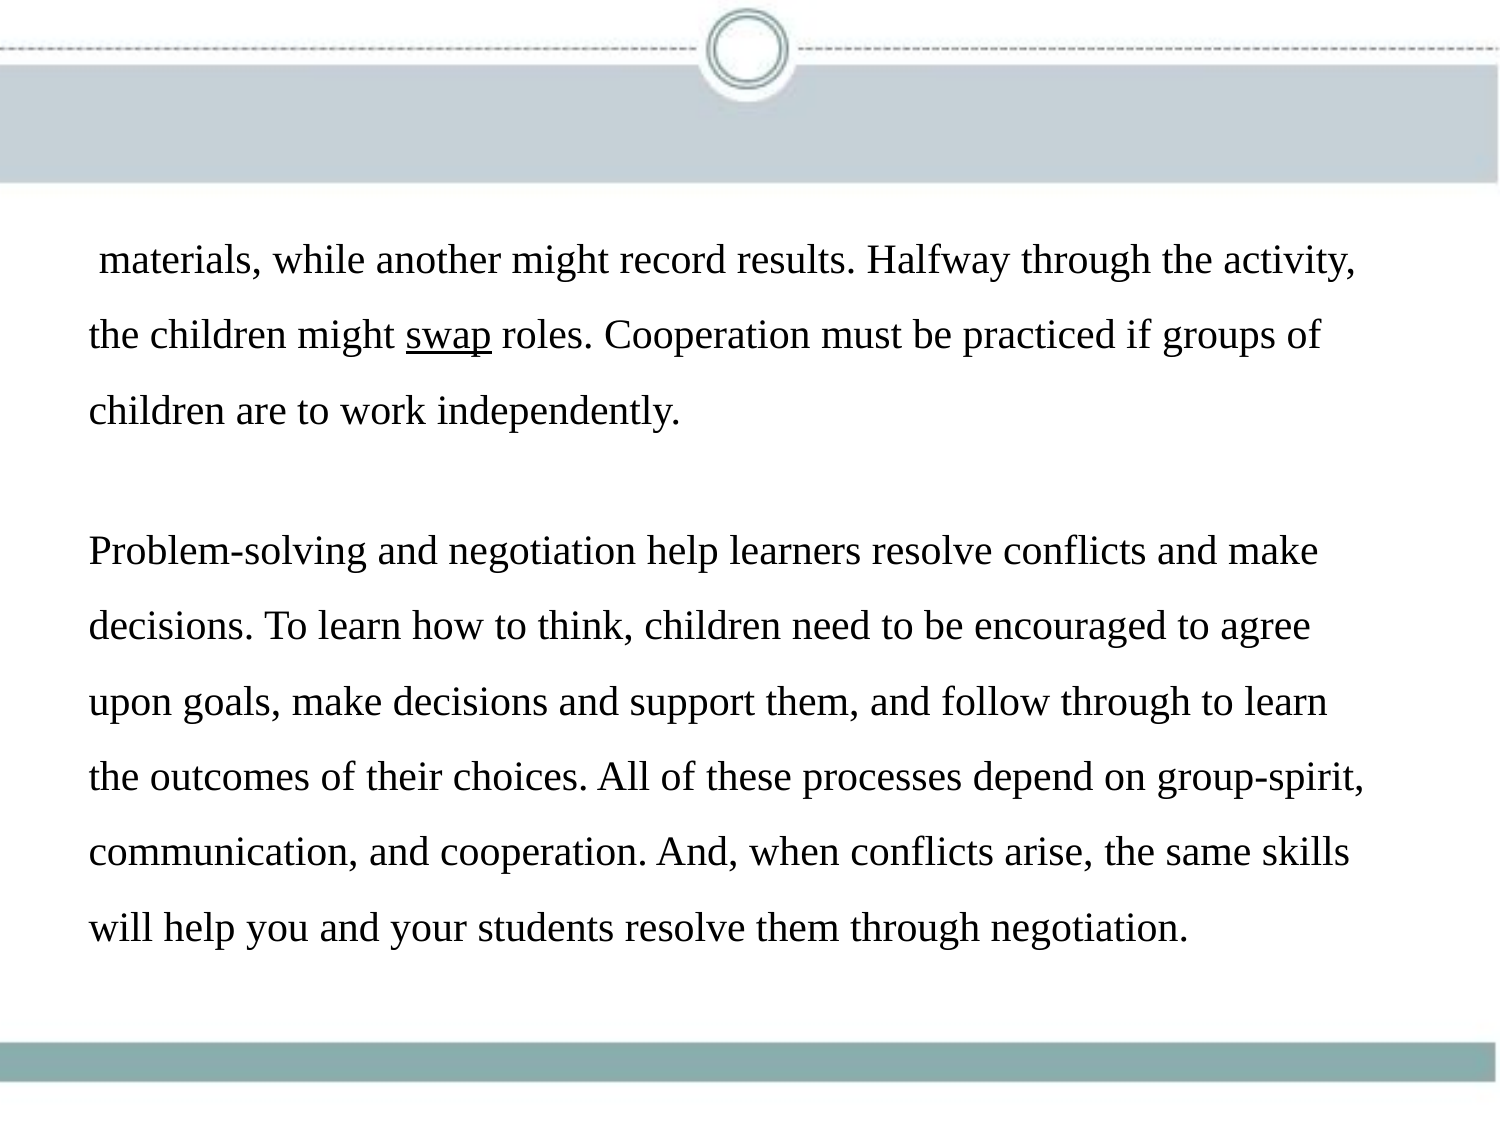

materials, while another might record results. Halfway through the activity,
the children might swap roles. Cooperation must be practiced if groups of
children are to work independently.
Problem-solving and negotiation help learners resolve conflicts and make
decisions. To learn how to think, children need to be encouraged to agree
upon goals, make decisions and support them, and follow through to learn
the outcomes of their choices. All of these processes depend on group-spirit,
communication, and cooperation. And, when conflicts arise, the same skills
will help you and your students resolve them through negotiation.